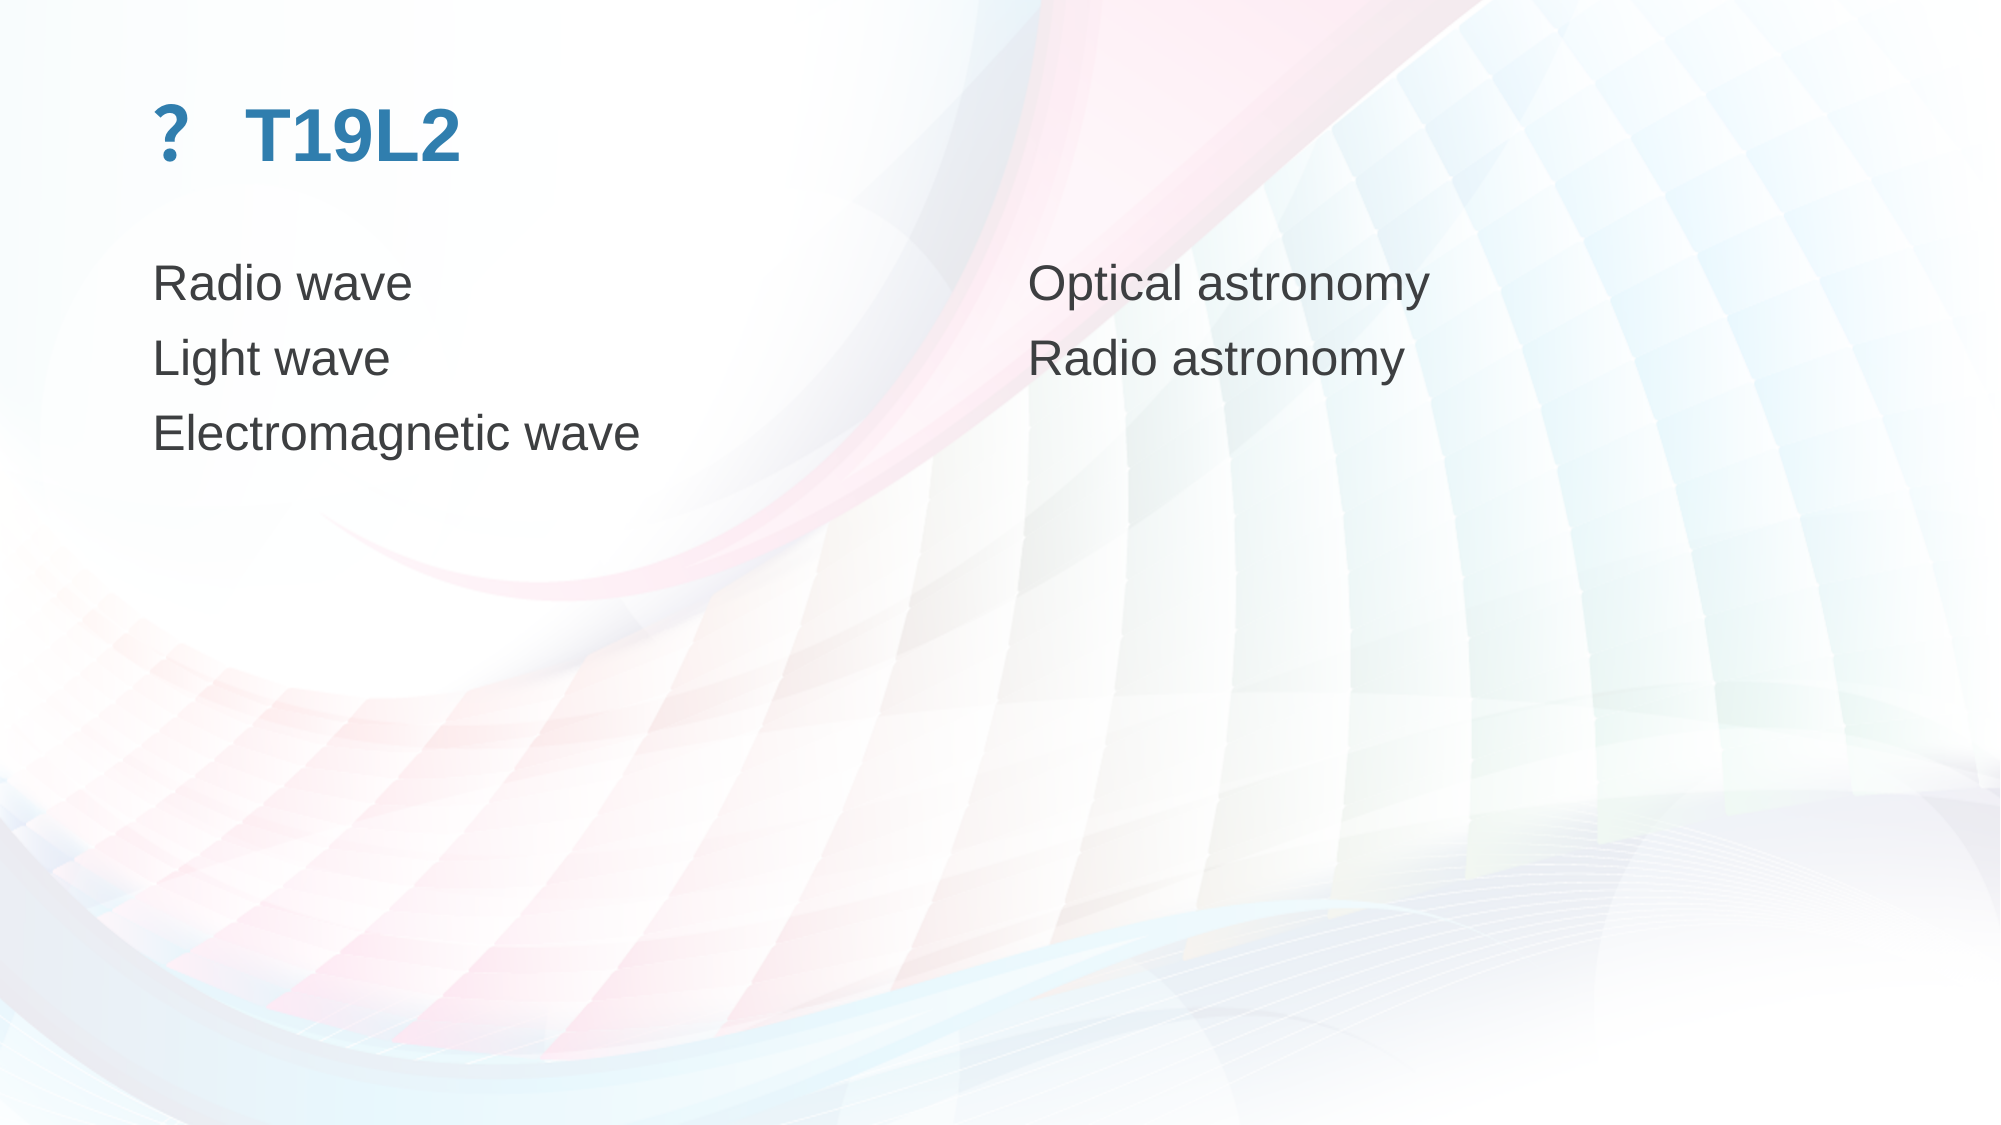

# ？T19L2
Radio wave
Light wave
Electromagnetic wave

Optical astronomy
Radio astronomy